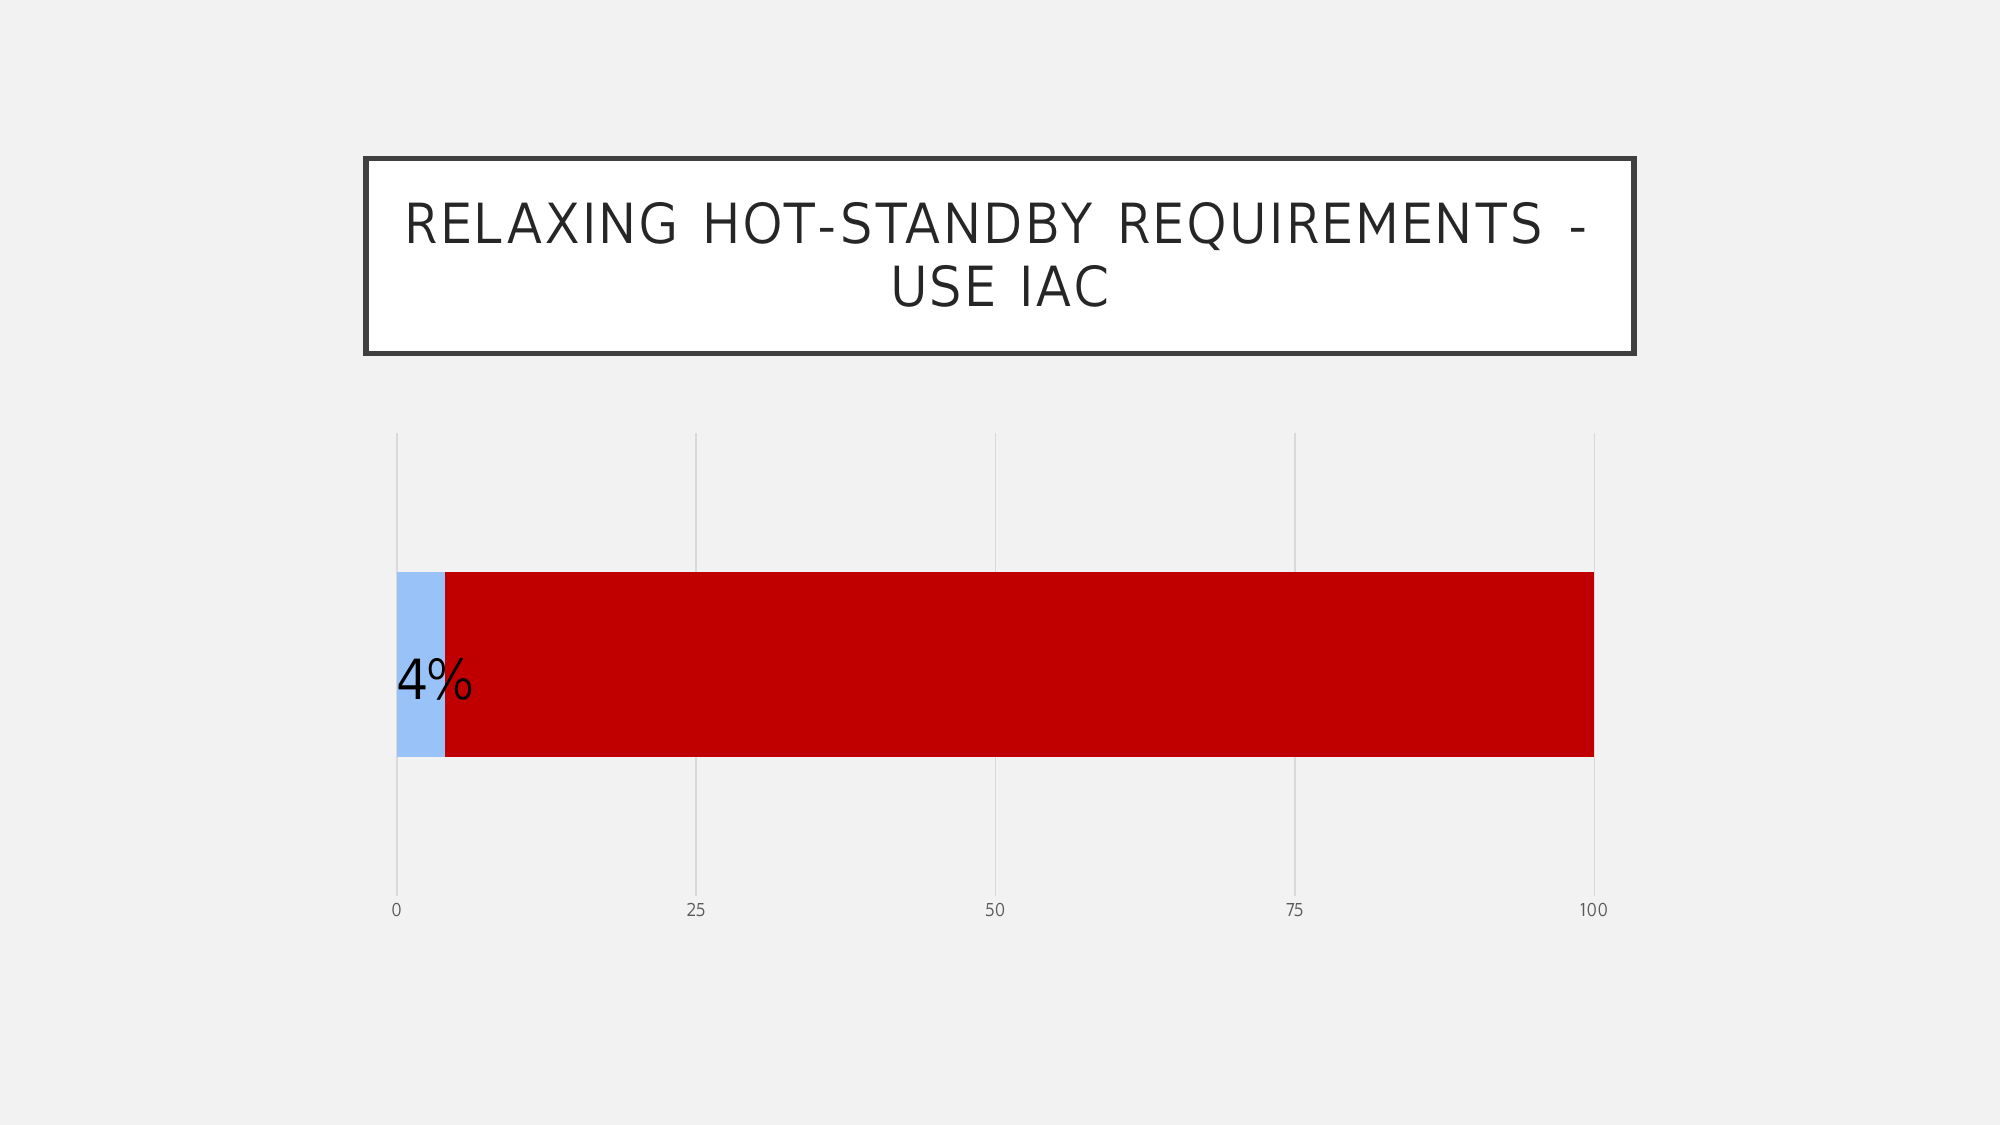

# Relaxing hot-standby requirements - use IaC

### Chart

| Category |  |  |
|---|---|---|
4%